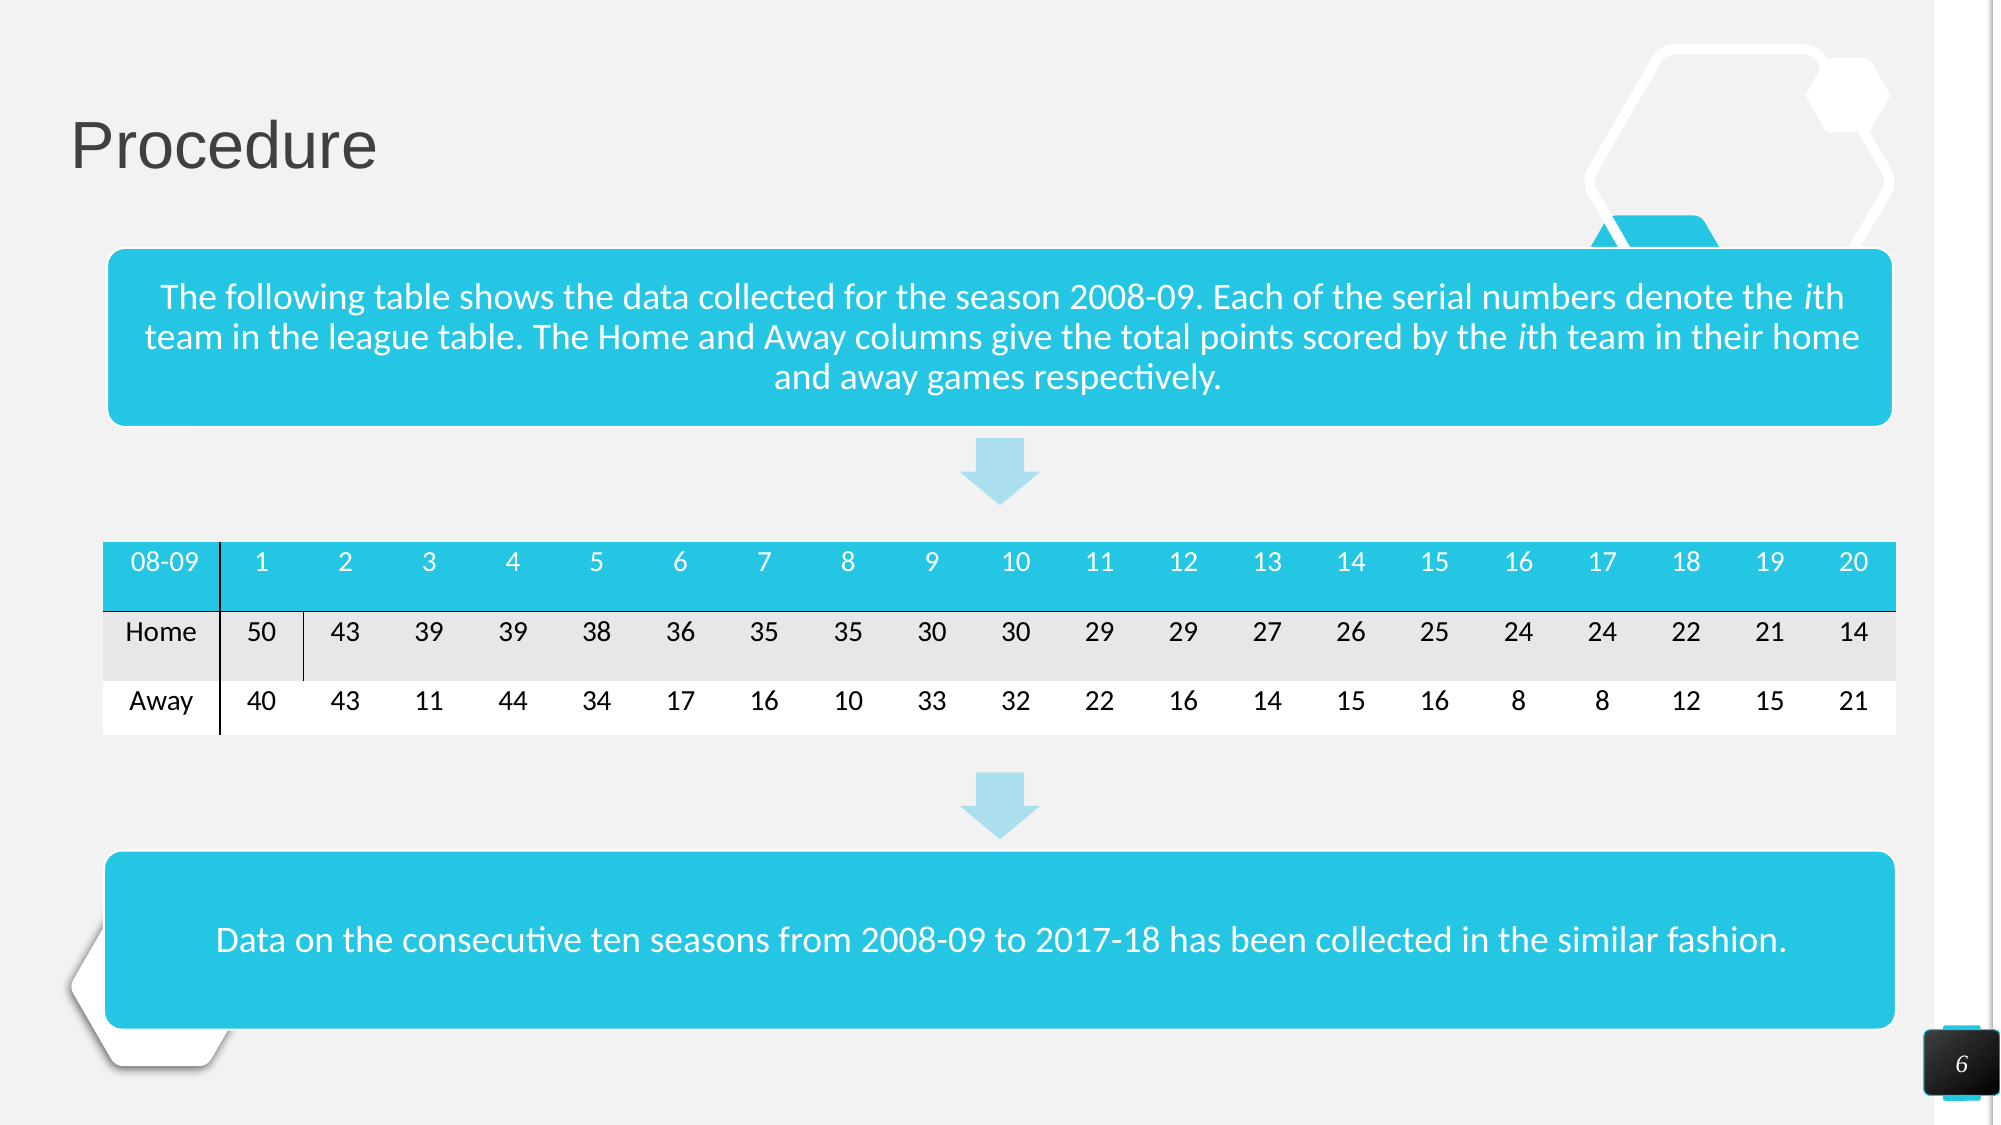

# Procedure
The following table shows the data collected for the season 2008-09. Each of the serial numbers denote the ith team in the league table. The Home and Away columns give the total points scored by the ith team in their home and away games respectively.

Data on the consecutive ten seasons from 2008-09 to 2017-18 has been collected in the similar fashion.
| 08-09 | 1 | 2 | 3 | 4 | 5 | 6 | 7 | 8 | 9 | 10 | 11 | 12 | 13 | 14 | 15 | 16 | 17 | 18 | 19 | 20 |
| --- | --- | --- | --- | --- | --- | --- | --- | --- | --- | --- | --- | --- | --- | --- | --- | --- | --- | --- | --- | --- |
| Home | 50 | 43 | 39 | 39 | 38 | 36 | 35 | 35 | 30 | 30 | 29 | 29 | 27 | 26 | 25 | 24 | 24 | 22 | 21 | 14 |
| Away | 40 | 43 | 11 | 44 | 34 | 17 | 16 | 10 | 33 | 32 | 22 | 16 | 14 | 15 | 16 | 8 | 8 | 12 | 15 | 21 |
6